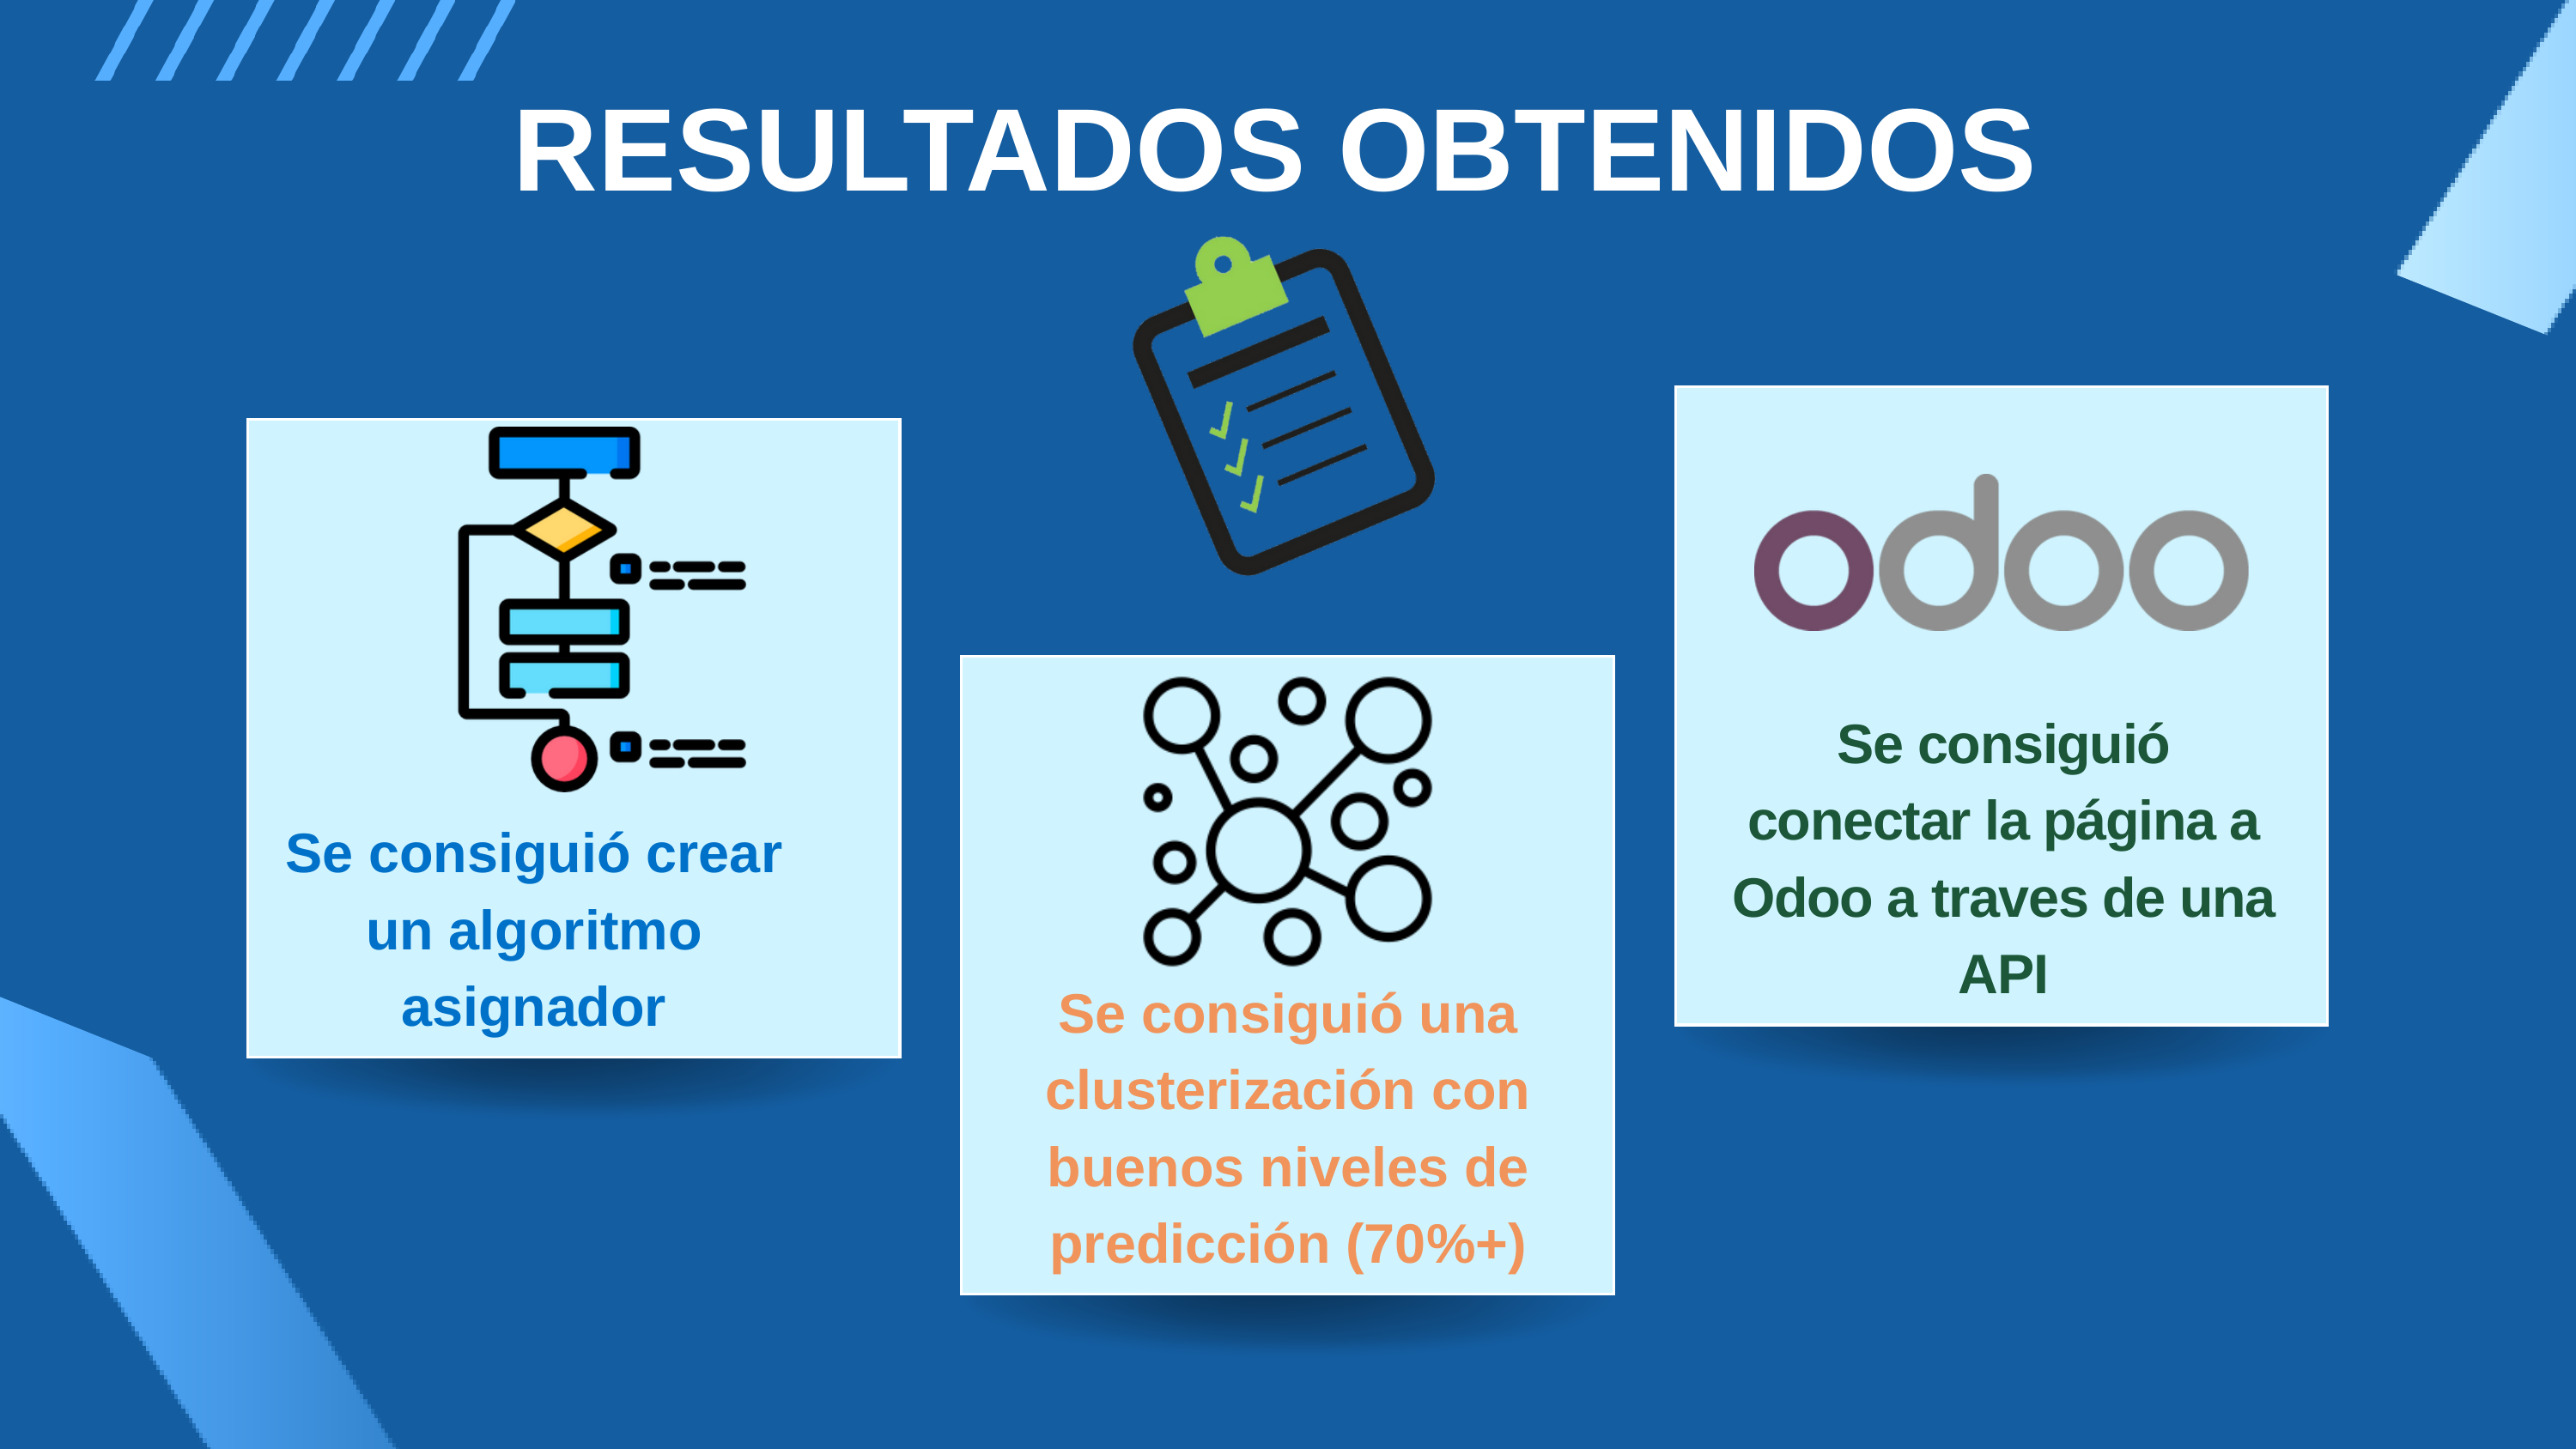

RESULTADOS OBTENIDOS

Se consiguió conectar la página a Odoo a traves de una API
Se consiguió crear un algoritmo asignador
Se consiguió una clusterización con buenos niveles de predicción (70%+)